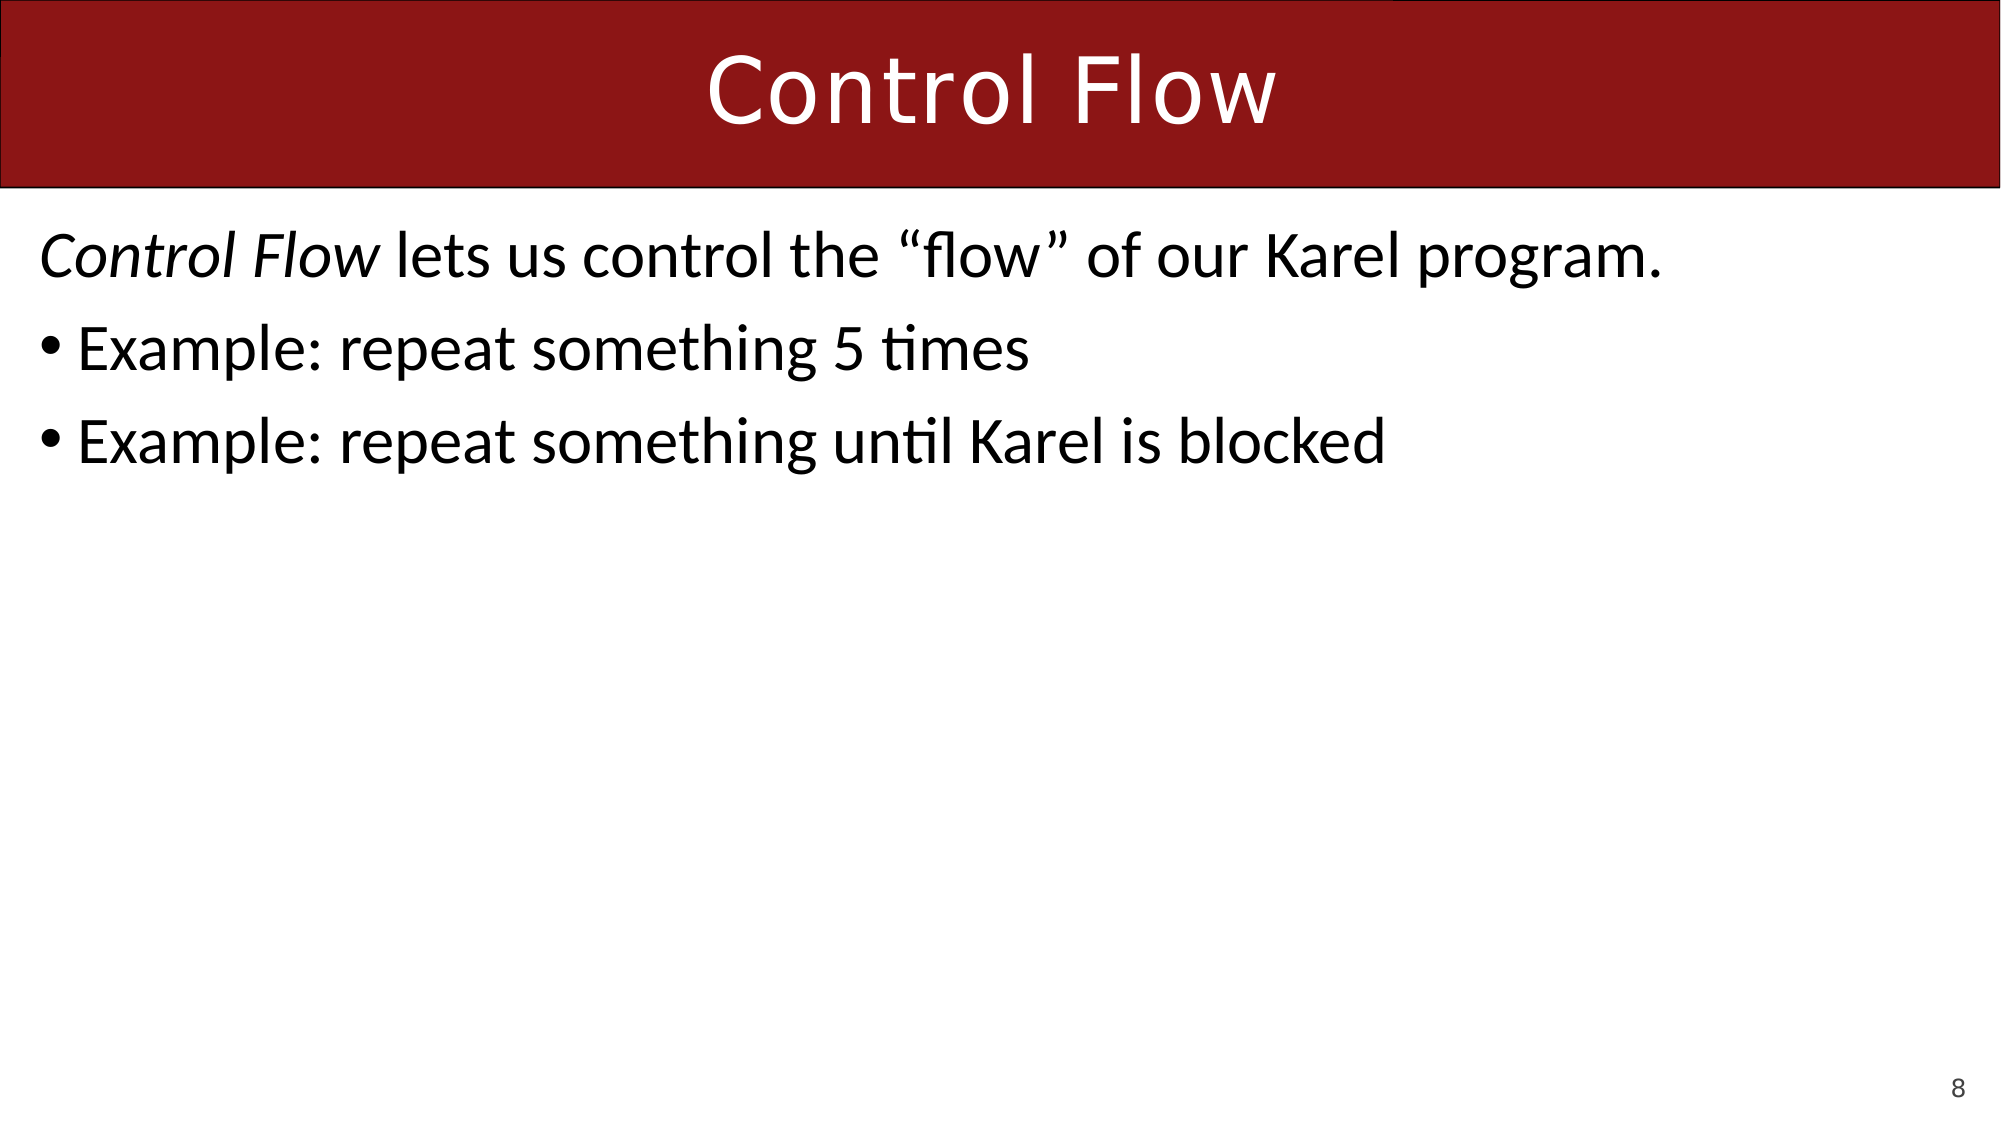

# Control Flow
Control Flow lets us control the “flow” of our Karel program.
Example: repeat something 5 times
Example: repeat something until Karel is blocked